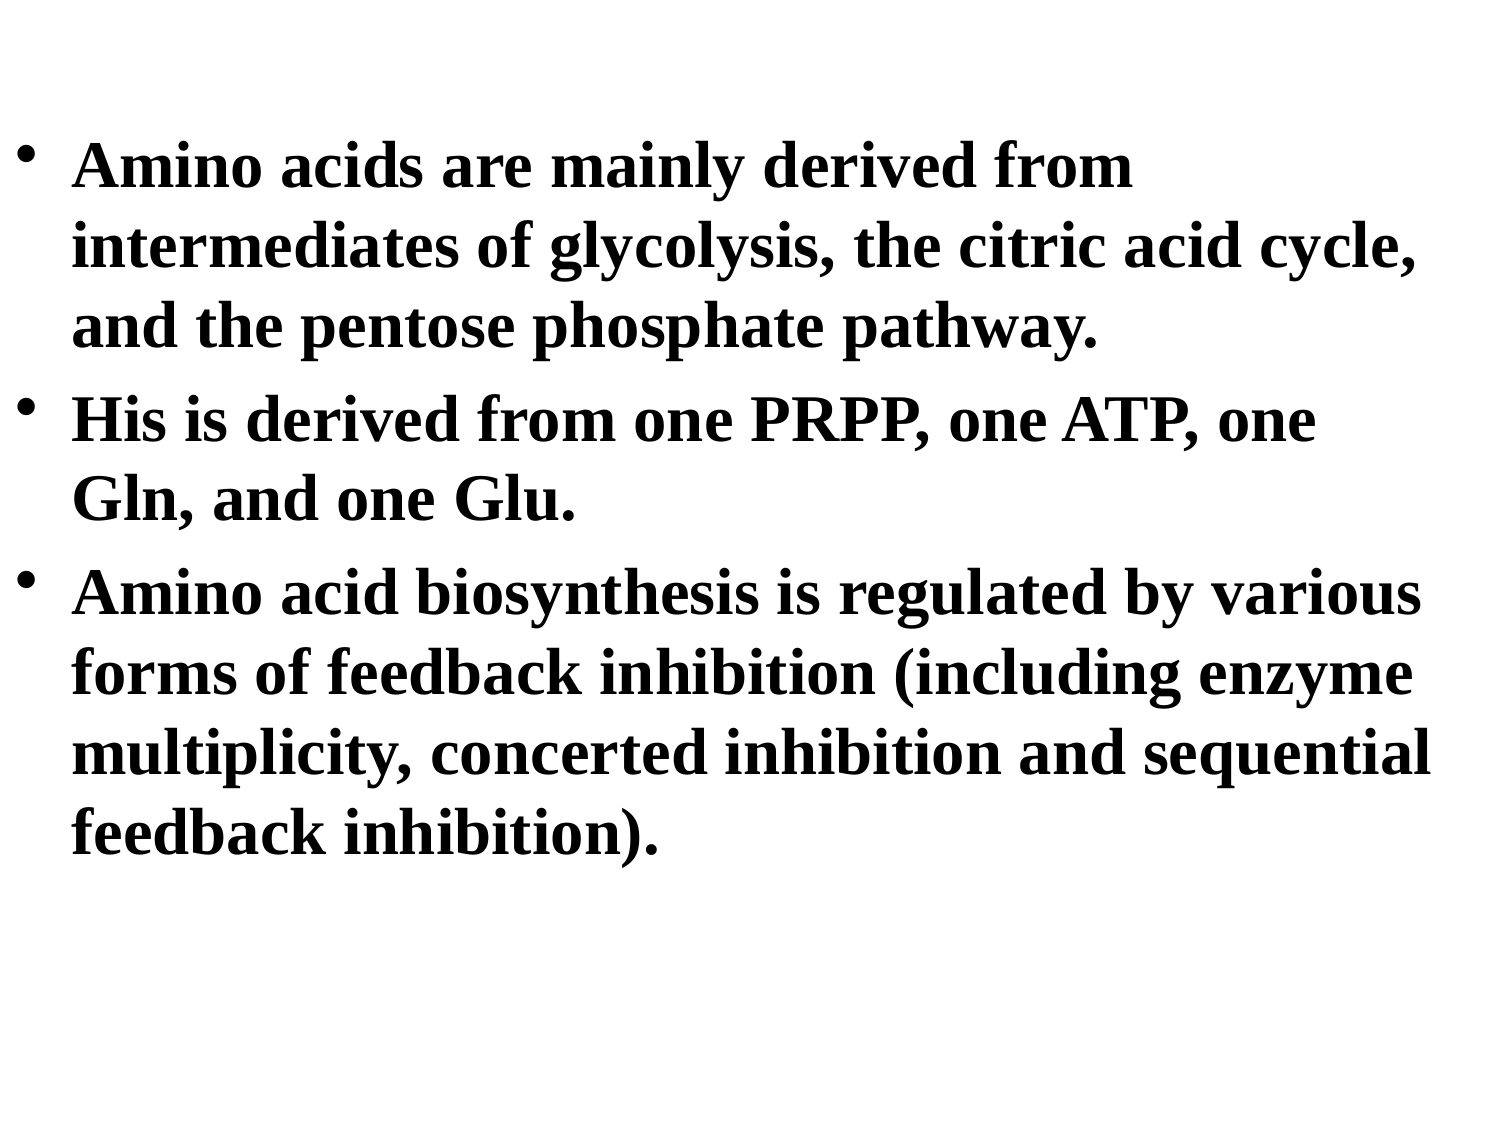

Amino acids are mainly derived from intermediates of glycolysis, the citric acid cycle, and the pentose phosphate pathway.
His is derived from one PRPP, one ATP, one Gln, and one Glu.
Amino acid biosynthesis is regulated by various forms of feedback inhibition (including enzyme multiplicity, concerted inhibition and sequential feedback inhibition).